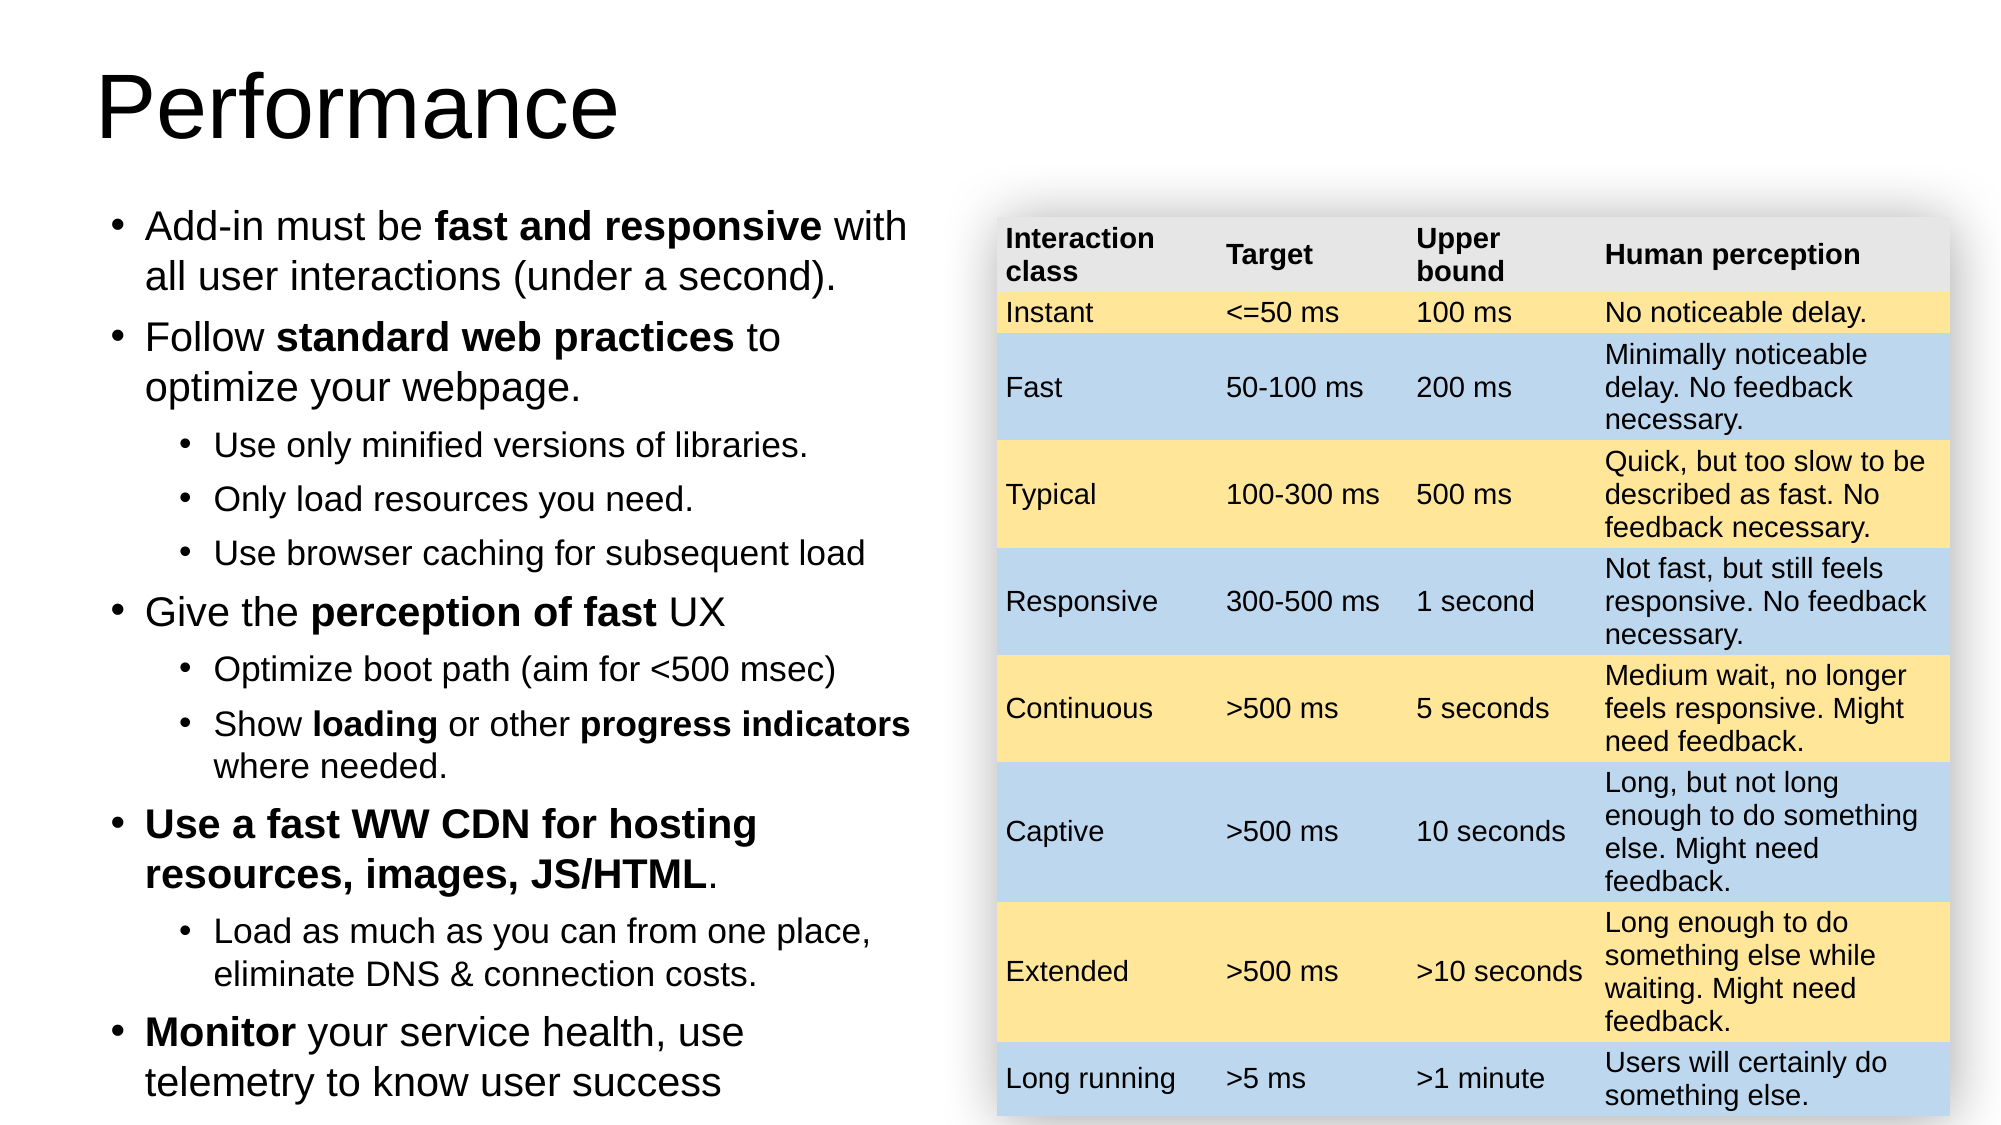

# Performance
Add-in must be fast and responsive with all user interactions (under a second).
Follow standard web practices to optimize your webpage.
Use only minified versions of libraries.
Only load resources you need.
Use browser caching for subsequent load
Give the perception of fast UX
Optimize boot path (aim for <500 msec)
Show loading or other progress indicators where needed.
Use a fast WW CDN for hosting resources, images, JS/HTML.
Load as much as you can from one place, eliminate DNS & connection costs.
Monitor your service health, use telemetry to know user success
| Interaction class | Target | Upper bound | Human perception |
| --- | --- | --- | --- |
| Instant | <=50 ms | 100 ms | No noticeable delay. |
| Fast | 50-100 ms | 200 ms | Minimally noticeable delay. No feedback necessary. |
| Typical | 100-300 ms | 500 ms | Quick, but too slow to be described as fast. No feedback necessary. |
| Responsive | 300-500 ms | 1 second | Not fast, but still feels responsive. No feedback necessary. |
| Continuous | >500 ms | 5 seconds | Medium wait, no longer feels responsive. Might need feedback. |
| Captive | >500 ms | 10 seconds | Long, but not long enough to do something else. Might need feedback. |
| Extended | >500 ms | >10 seconds | Long enough to do something else while waiting. Might need feedback. |
| Long running | >5 ms | >1 minute | Users will certainly do something else. |